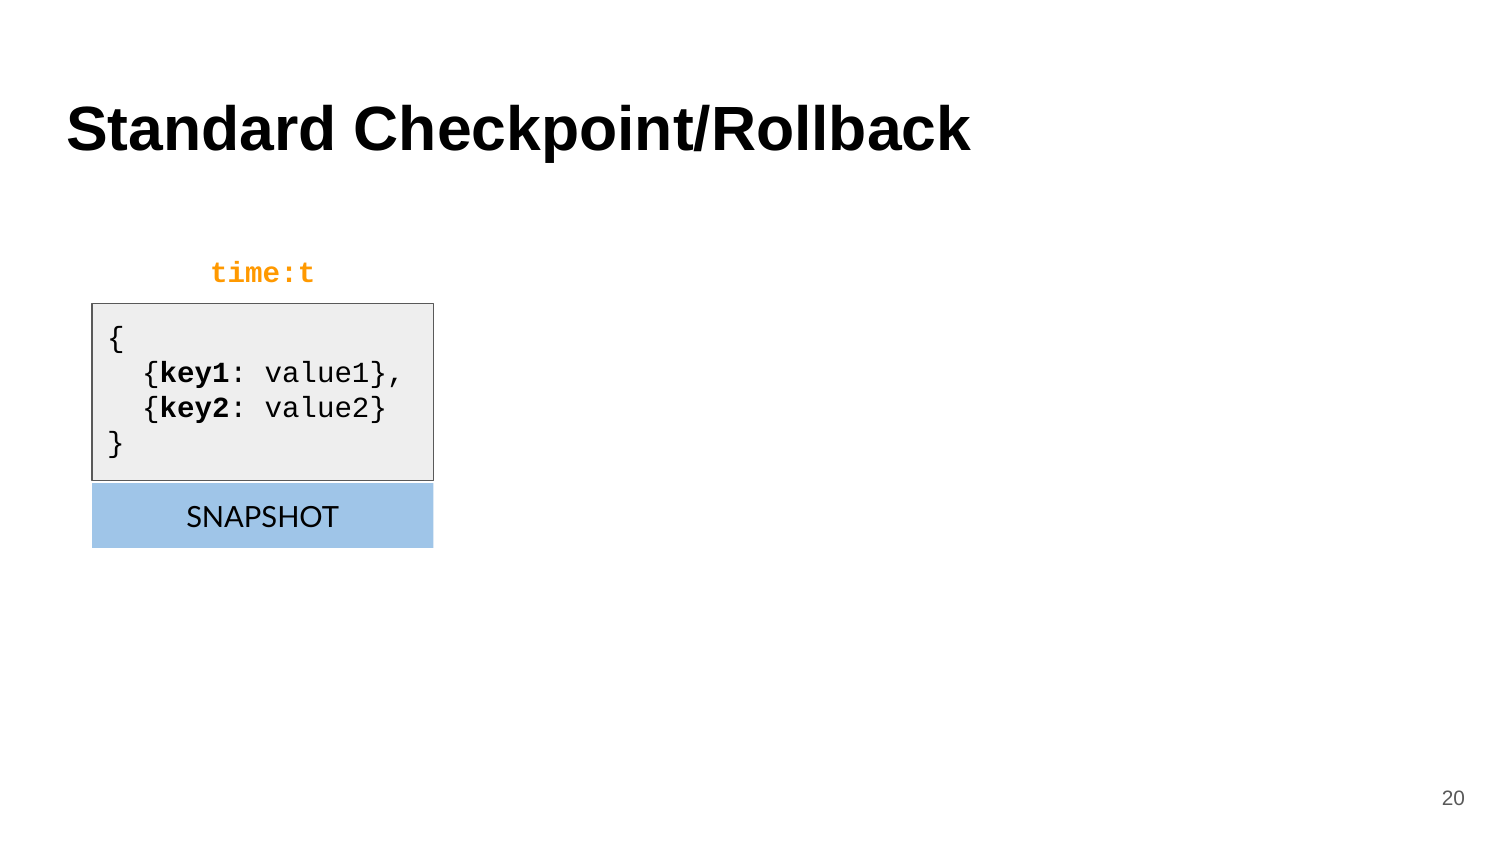

# Standard Checkpoint/Rollback
time:t
{
  {key1: value1},
  {key2: value2}
}

SNAPSHOT
20